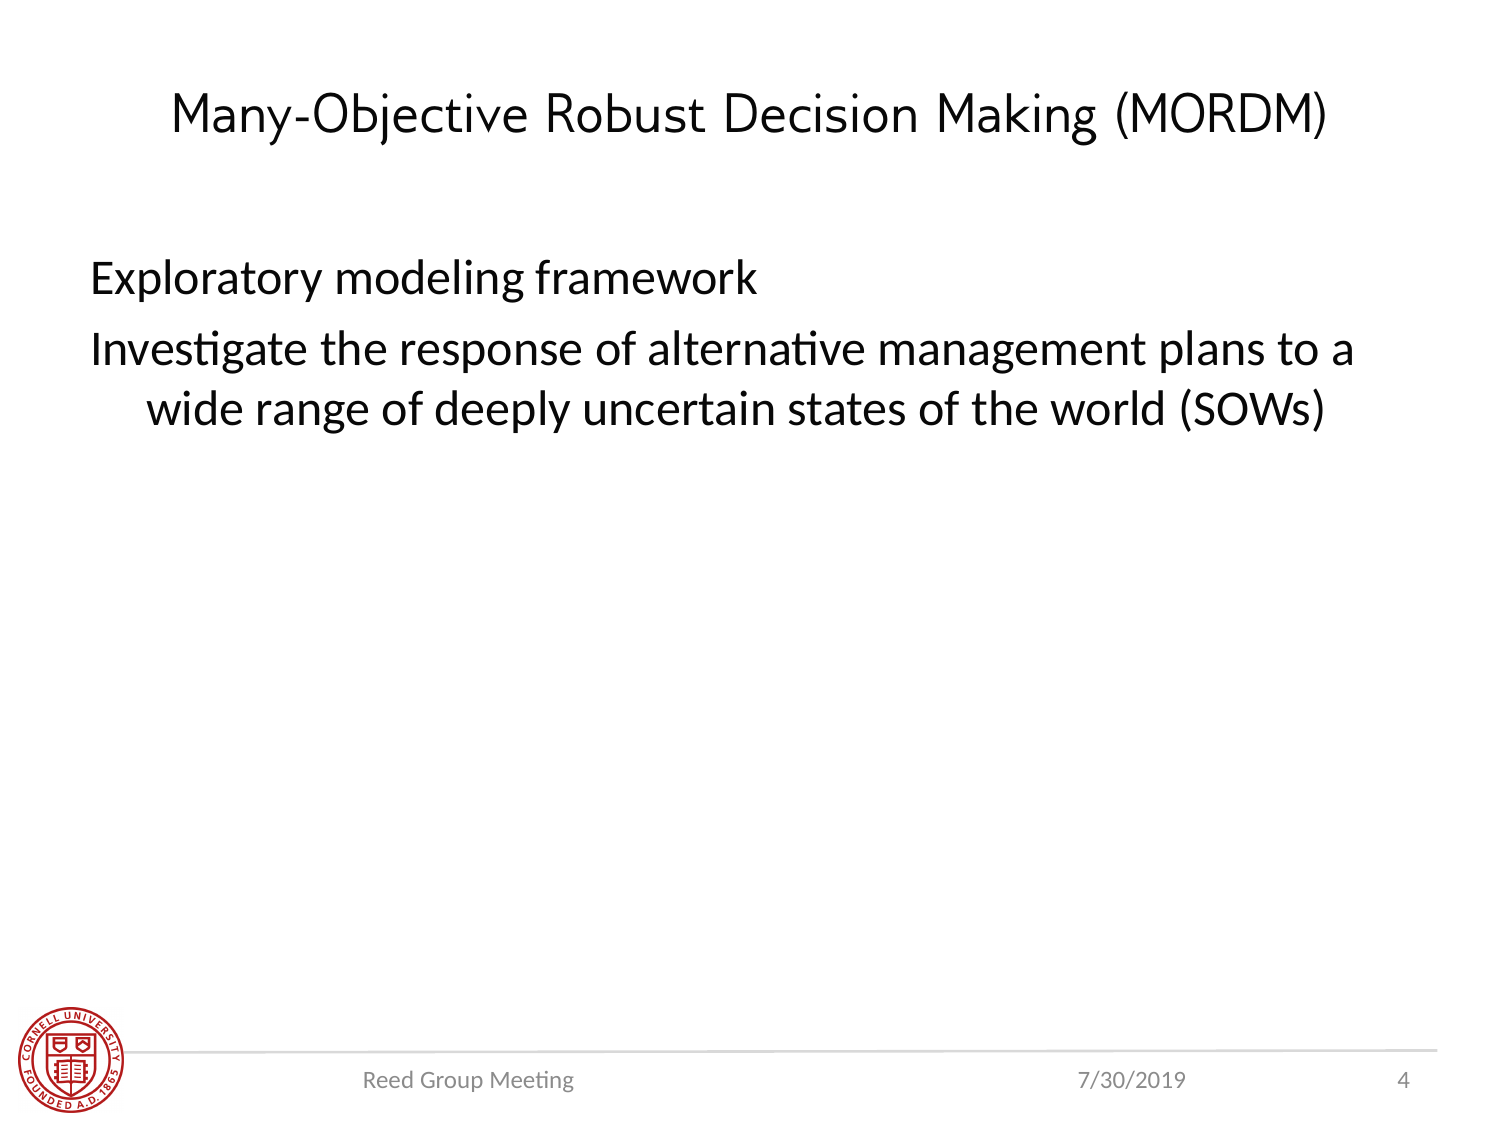

# Many-Objective Robust Decision Making (MORDM)
Exploratory modeling framework
Investigate the response of alternative management plans to a wide range of deeply uncertain states of the world (SOWs)

Reed Group Meeting
7/30/2019
4